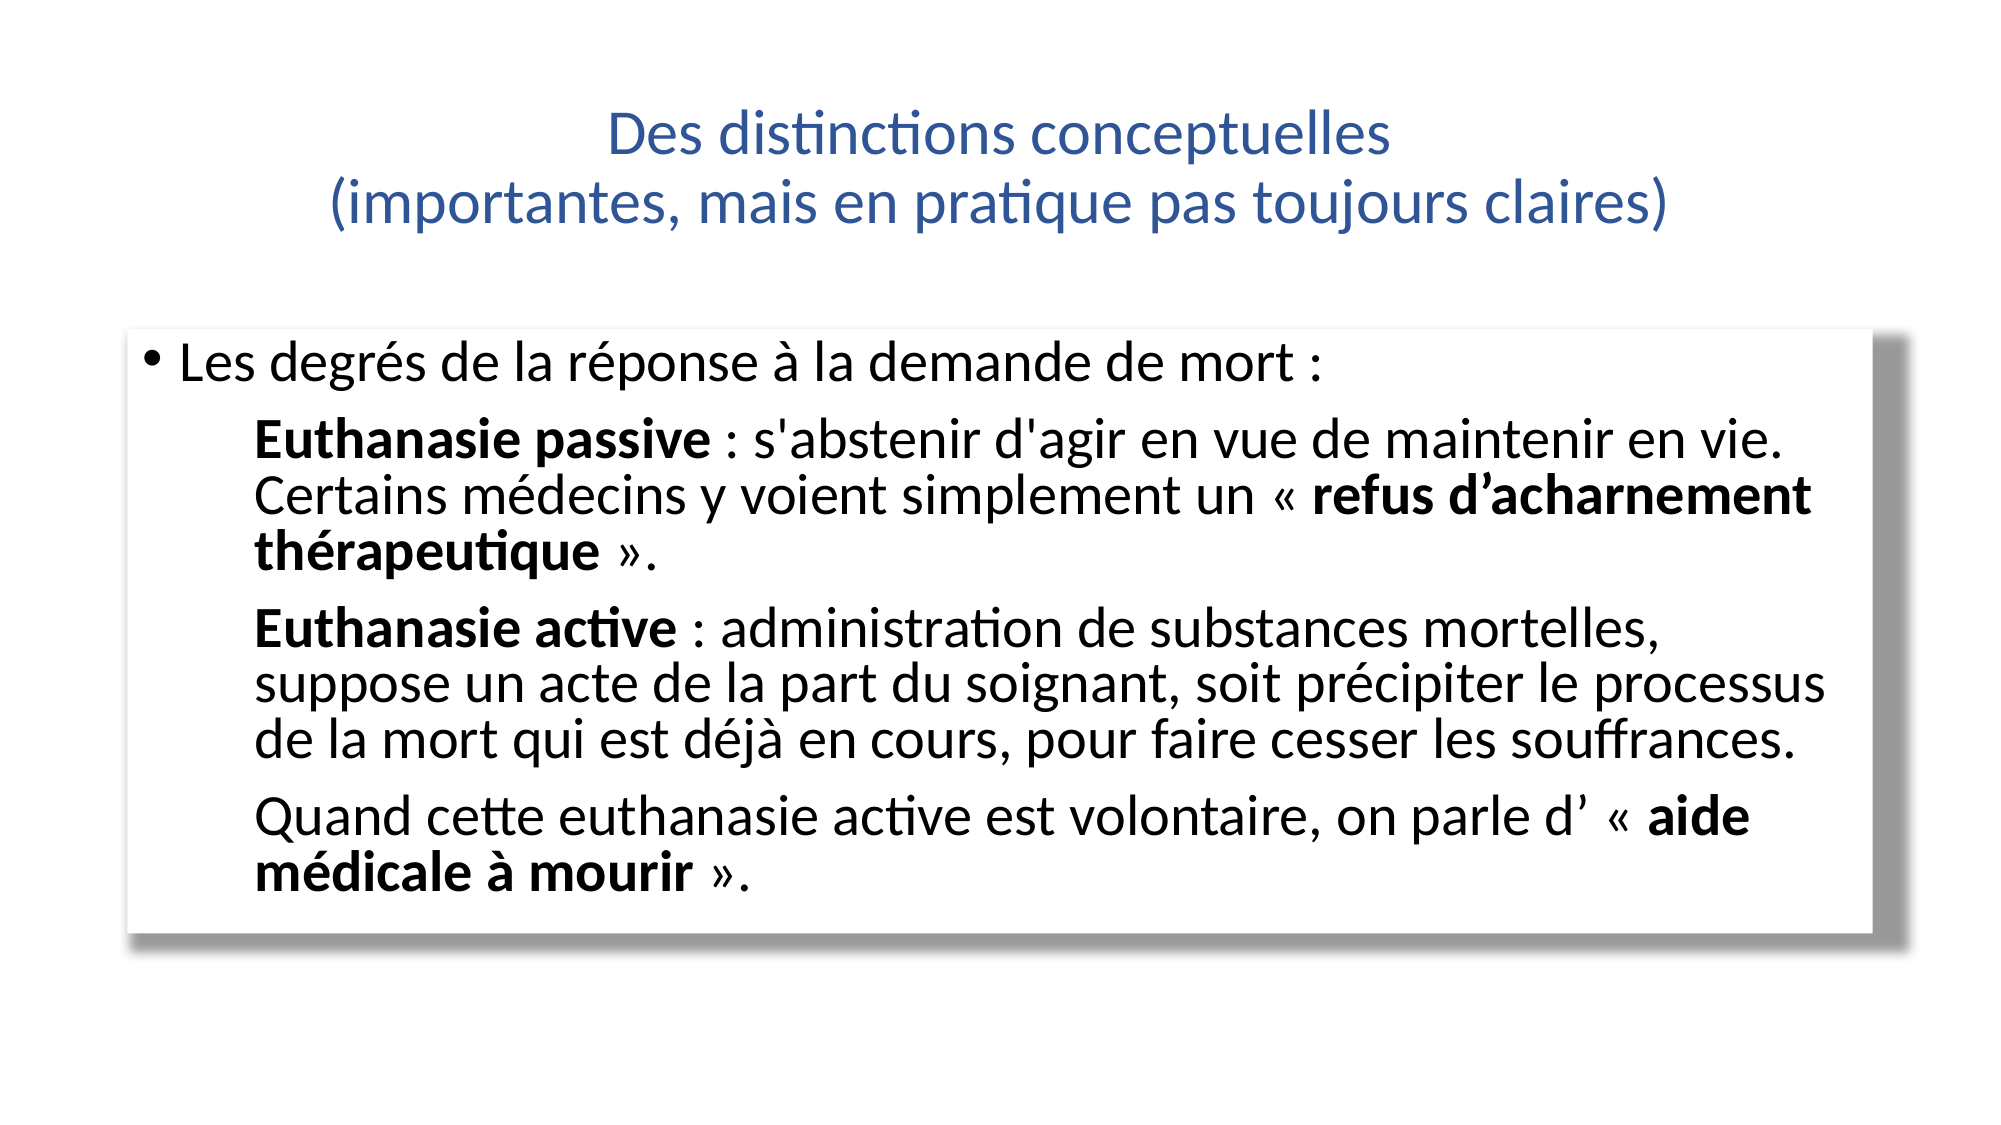

# Des distinctions conceptuelles (importantes, mais en pratique pas toujours claires)
Les degrés de la réponse à la demande de mort :
Euthanasie passive : s'abstenir d'agir en vue de maintenir en vie. Certains médecins y voient simplement un « refus d’acharnement thérapeutique ».
Euthanasie active : administration de substances mortelles, suppose un acte de la part du soignant, soit précipiter le processus de la mort qui est déjà en cours, pour faire cesser les souffrances.
Quand cette euthanasie active est volontaire, on parle d’ « aide médicale à mourir ».